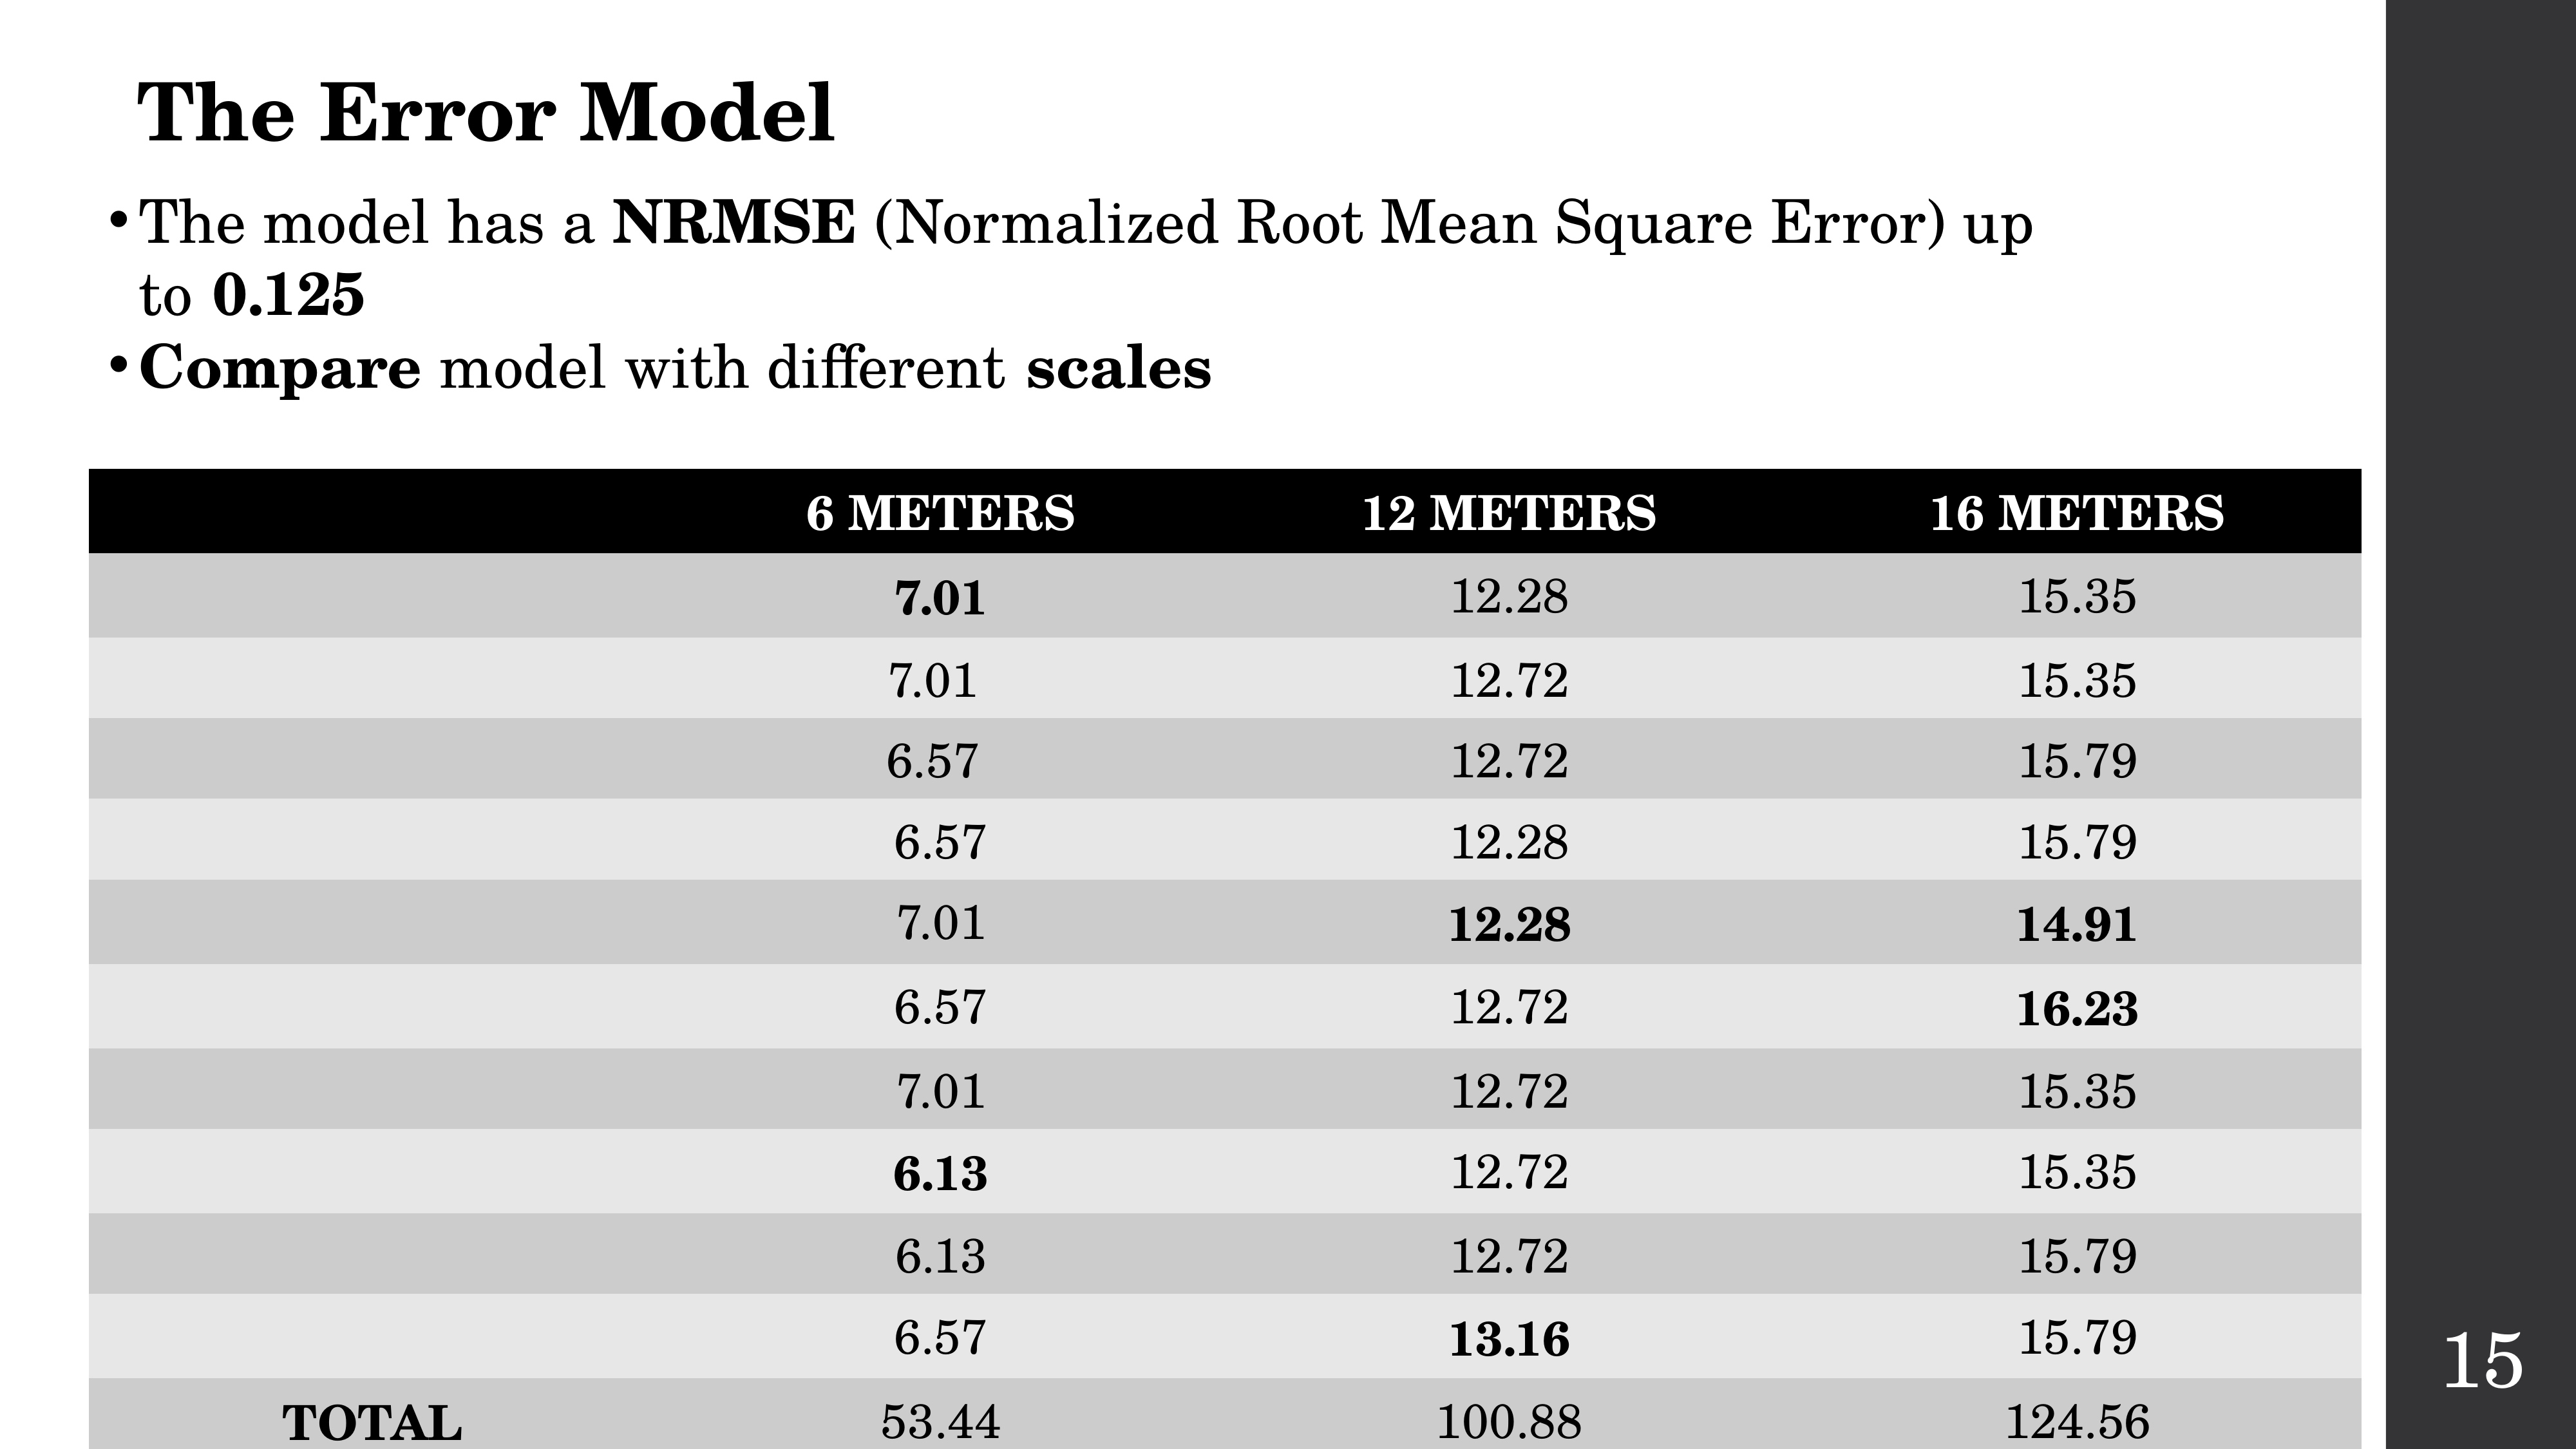

The Error Model
The model has a NRMSE (Normalized Root Mean Square Error) up to 0.125
Compare model with different scales
|  | 6 METERS | 12 METERS | 16 METERS |
| --- | --- | --- | --- |
|  | 7.01 | 12.28 | 15.35 |
|  | 7.01 | 12.72 | 15.35 |
|  | 6.57 | 12.72 | 15.79 |
|  | 6.57 | 12.28 | 15.79 |
|  | 7.01 | 12.28 | 14.91 |
|  | 6.57 | 12.72 | 16.23 |
|  | 7.01 | 12.72 | 15.35 |
|  | 6.13 | 12.72 | 15.35 |
|  | 6.13 | 12.72 | 15.79 |
|  | 6.57 | 13.16 | 15.79 |
| TOTAL | 53.44 | 100.88 | 124.56 |
| TOTAL/8 | 6.68 | 12.61 | 15.57 |
| NRMSE | 0.125 | 0.053 | 0.03 |
15